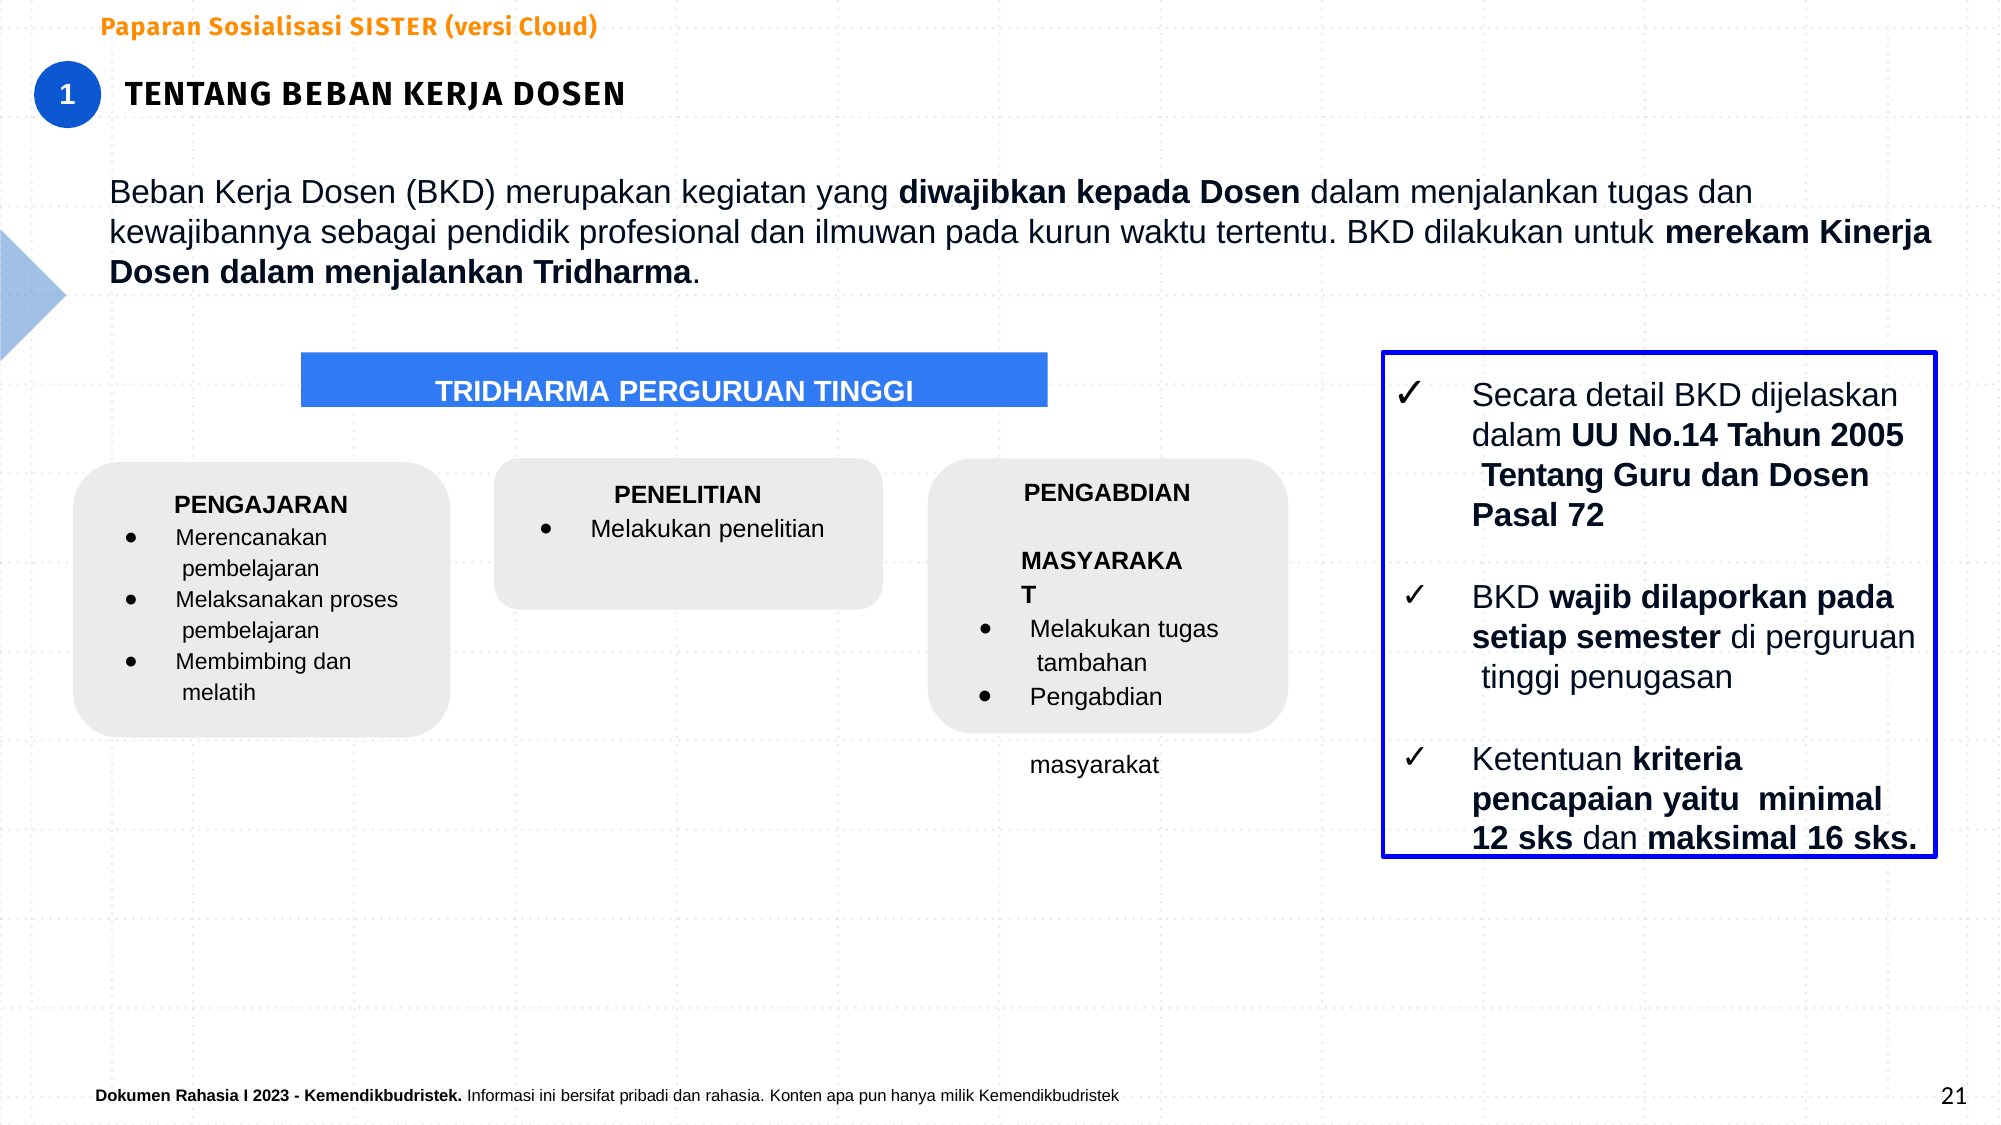

Paparan Sosialisasi SISTER (versi Cloud)

# TENTANG BEBAN KERJA DOSEN
1
Beban Kerja Dosen (BKD) merupakan kegiatan yang diwajibkan kepada Dosen dalam menjalankan tugas dan  kewajibannya sebagai pendidik profesional dan ilmuwan pada kurun waktu tertentu. BKD dilakukan untuk merekam Kinerja  Dosen dalam menjalankan Tridharma.
TRIDHARMA PERGURUAN TINGGI
Secara detail BKD dijelaskan  dalam UU No.14 Tahun 2005  Tentang Guru dan Dosen  Pasal 72

BKD wajib dilaporkan pada  setiap semester di perguruan  tinggi penugasan

Ketentuan kriteria  pencapaian yaitu minimal  12 sks dan maksimal 16 sks.

PENGABDIAN  MASYARAKAT
Melakukan tugas  tambahan
Pengabdian  masyarakat
PENELITIAN
Melakukan penelitian
PENGAJARAN
Merencanakan  pembelajaran
Melaksanakan proses  pembelajaran
Membimbing dan  melatih
21
Dokumen Rahasia I 2023 - Kemendikbudristek. Informasi ini bersifat pribadi dan rahasia. Konten apa pun hanya milik Kemendikbudristek